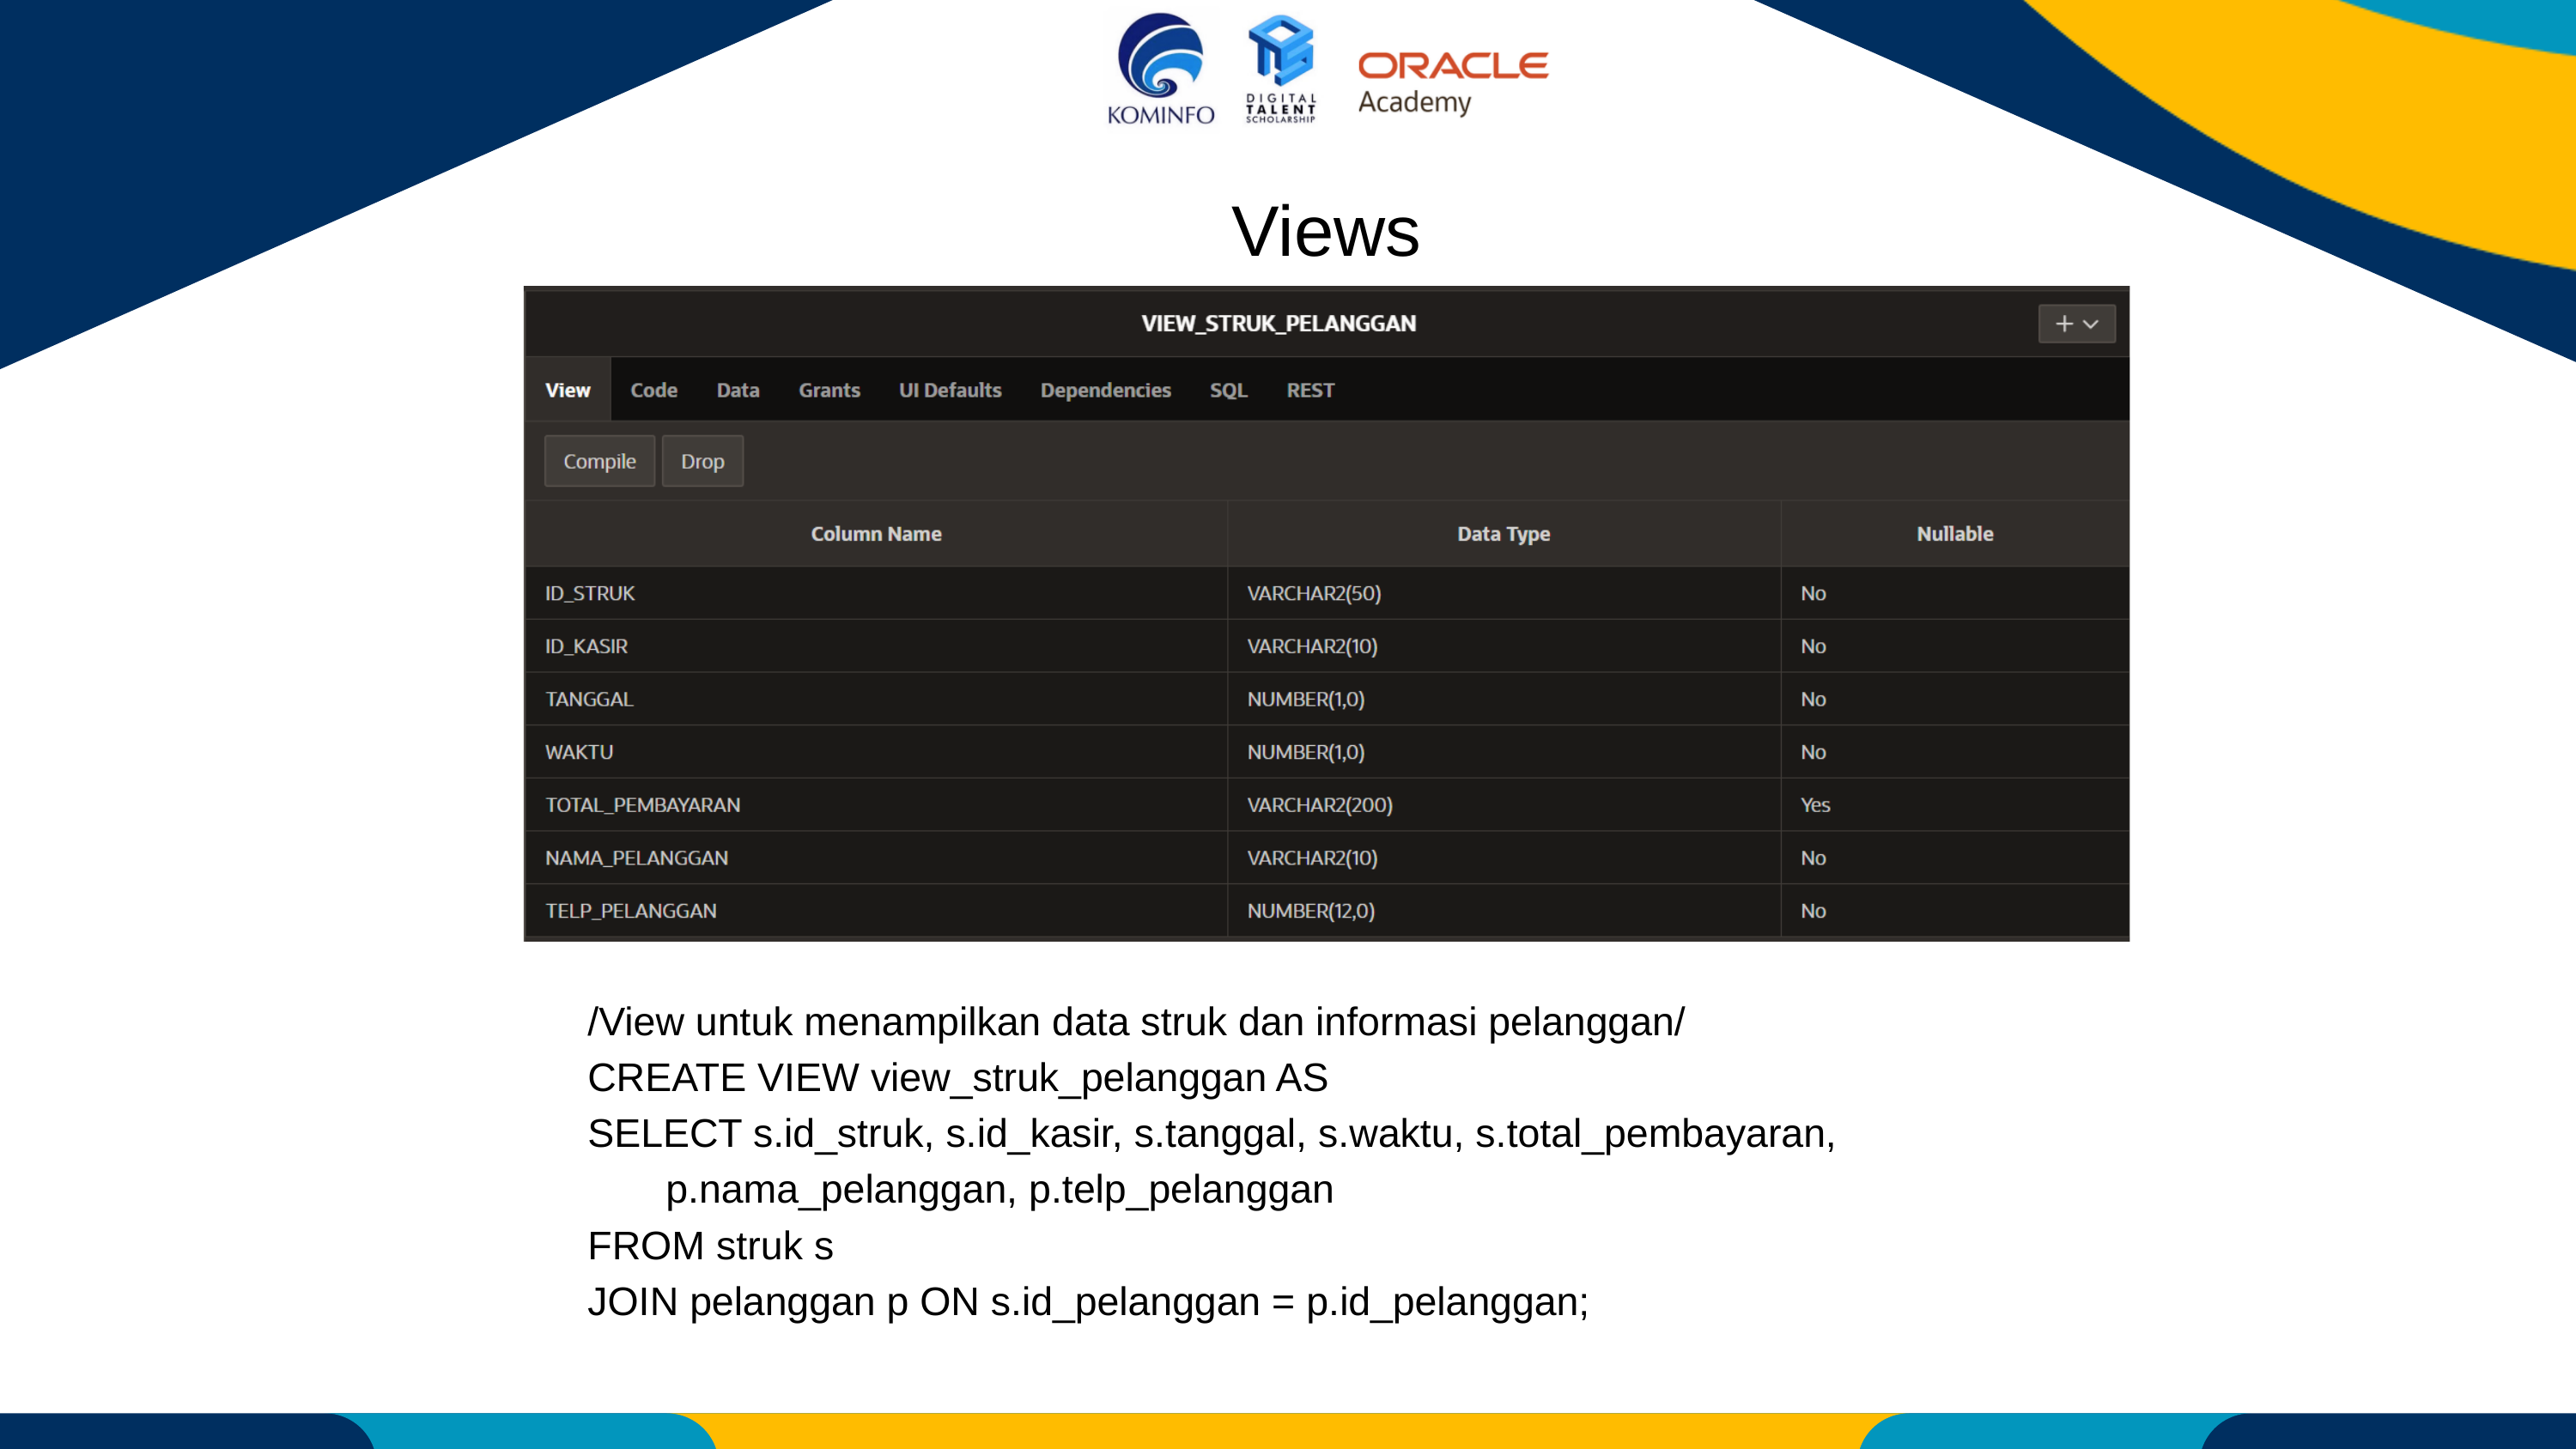

Views

/View untuk menampilkan data struk dan informasi pelanggan/
CREATE VIEW view_struk_pelanggan AS
SELECT s.id_struk, s.id_kasir, s.tanggal, s.waktu, s.total_pembayaran,
       p.nama_pelanggan, p.telp_pelanggan
FROM struk s
JOIN pelanggan p ON s.id_pelanggan = p.id_pelanggan;